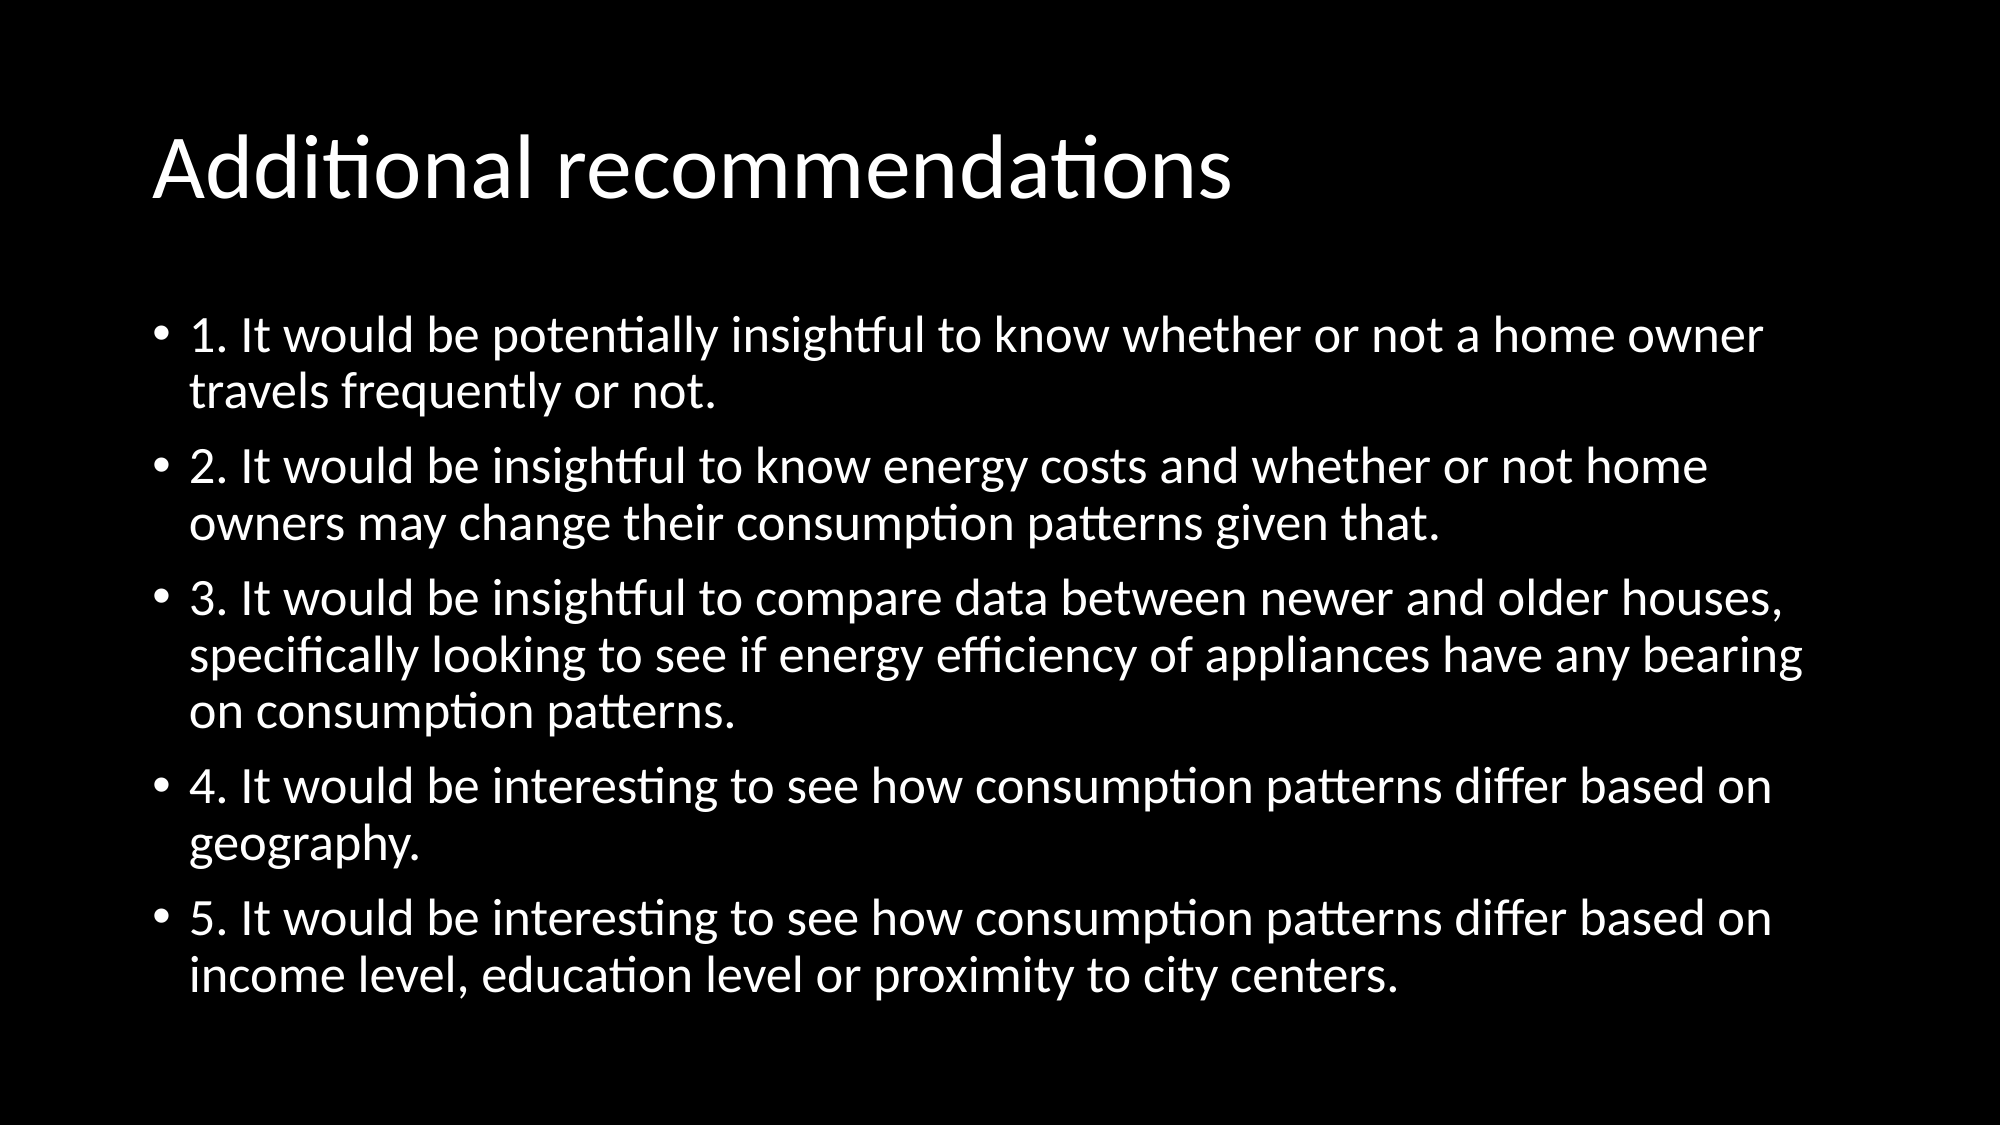

# Additional recommendations
1. It would be potentially insightful to know whether or not a home owner travels frequently or not.
2. It would be insightful to know energy costs and whether or not home owners may change their consumption patterns given that.
3. It would be insightful to compare data between newer and older houses, specifically looking to see if energy efficiency of appliances have any bearing on consumption patterns.
4. It would be interesting to see how consumption patterns differ based on geography.
5. It would be interesting to see how consumption patterns differ based on income level, education level or proximity to city centers.